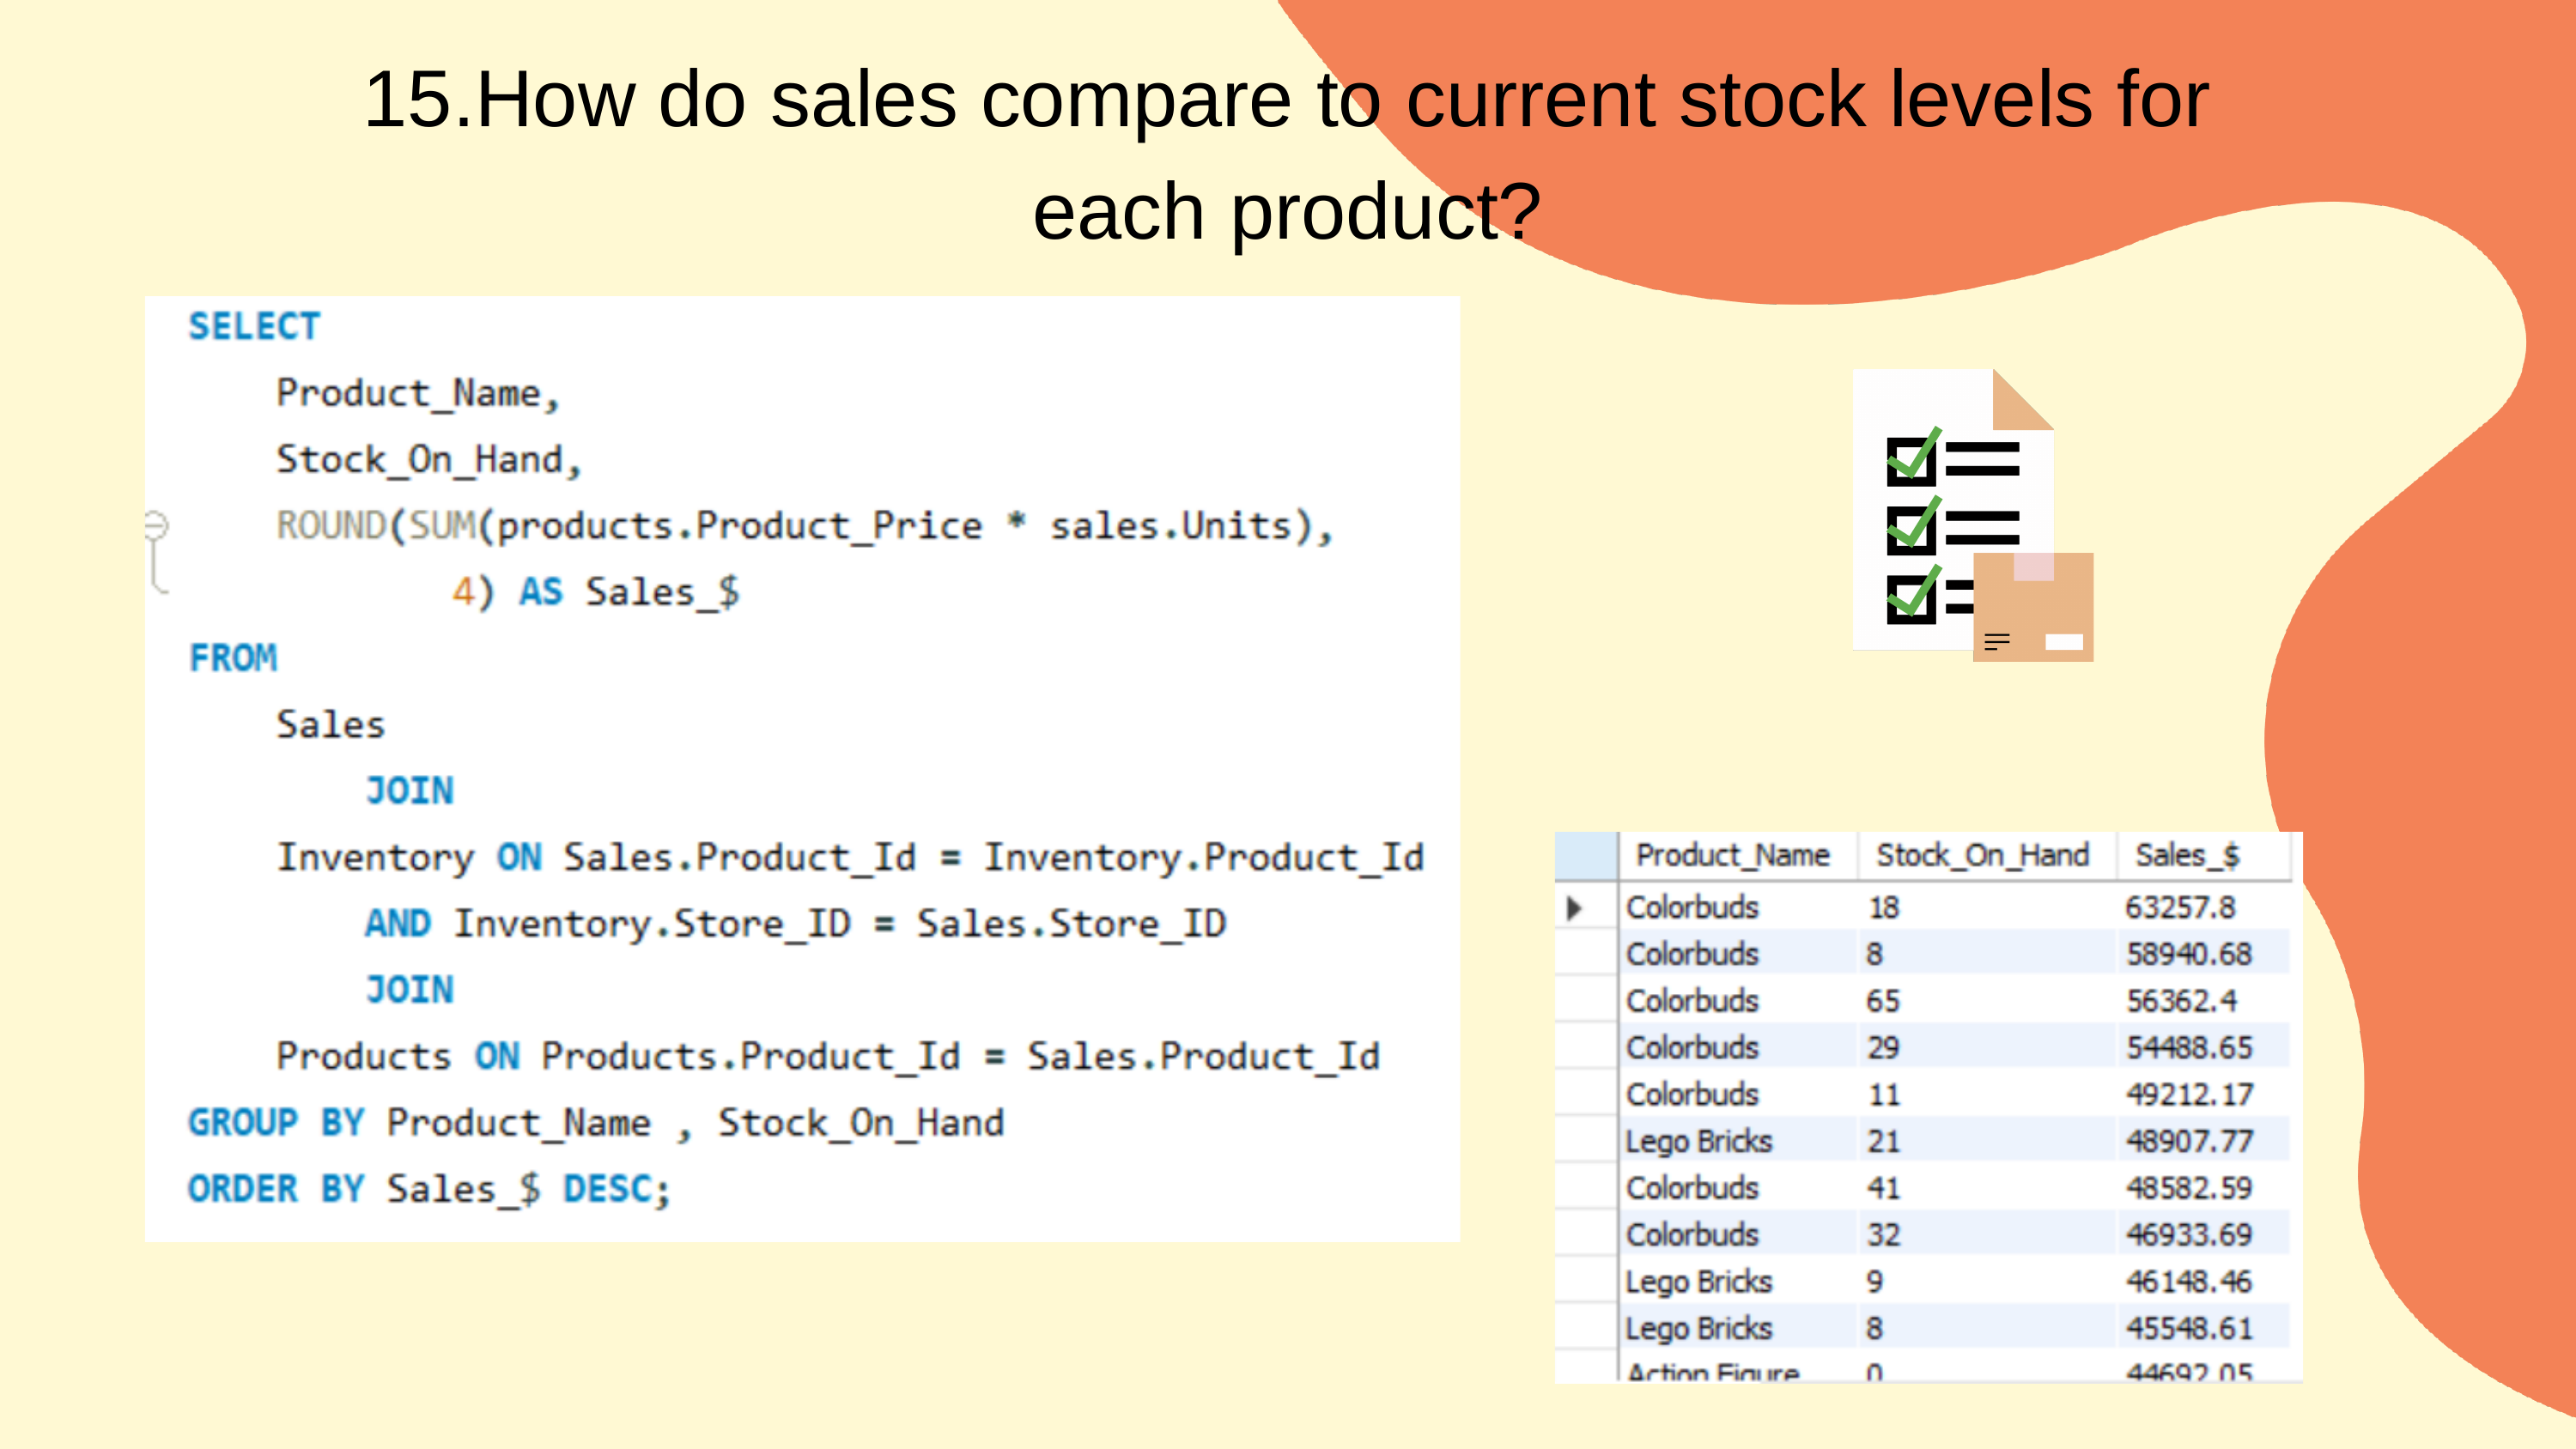

15.How do sales compare to current stock levels for each product?